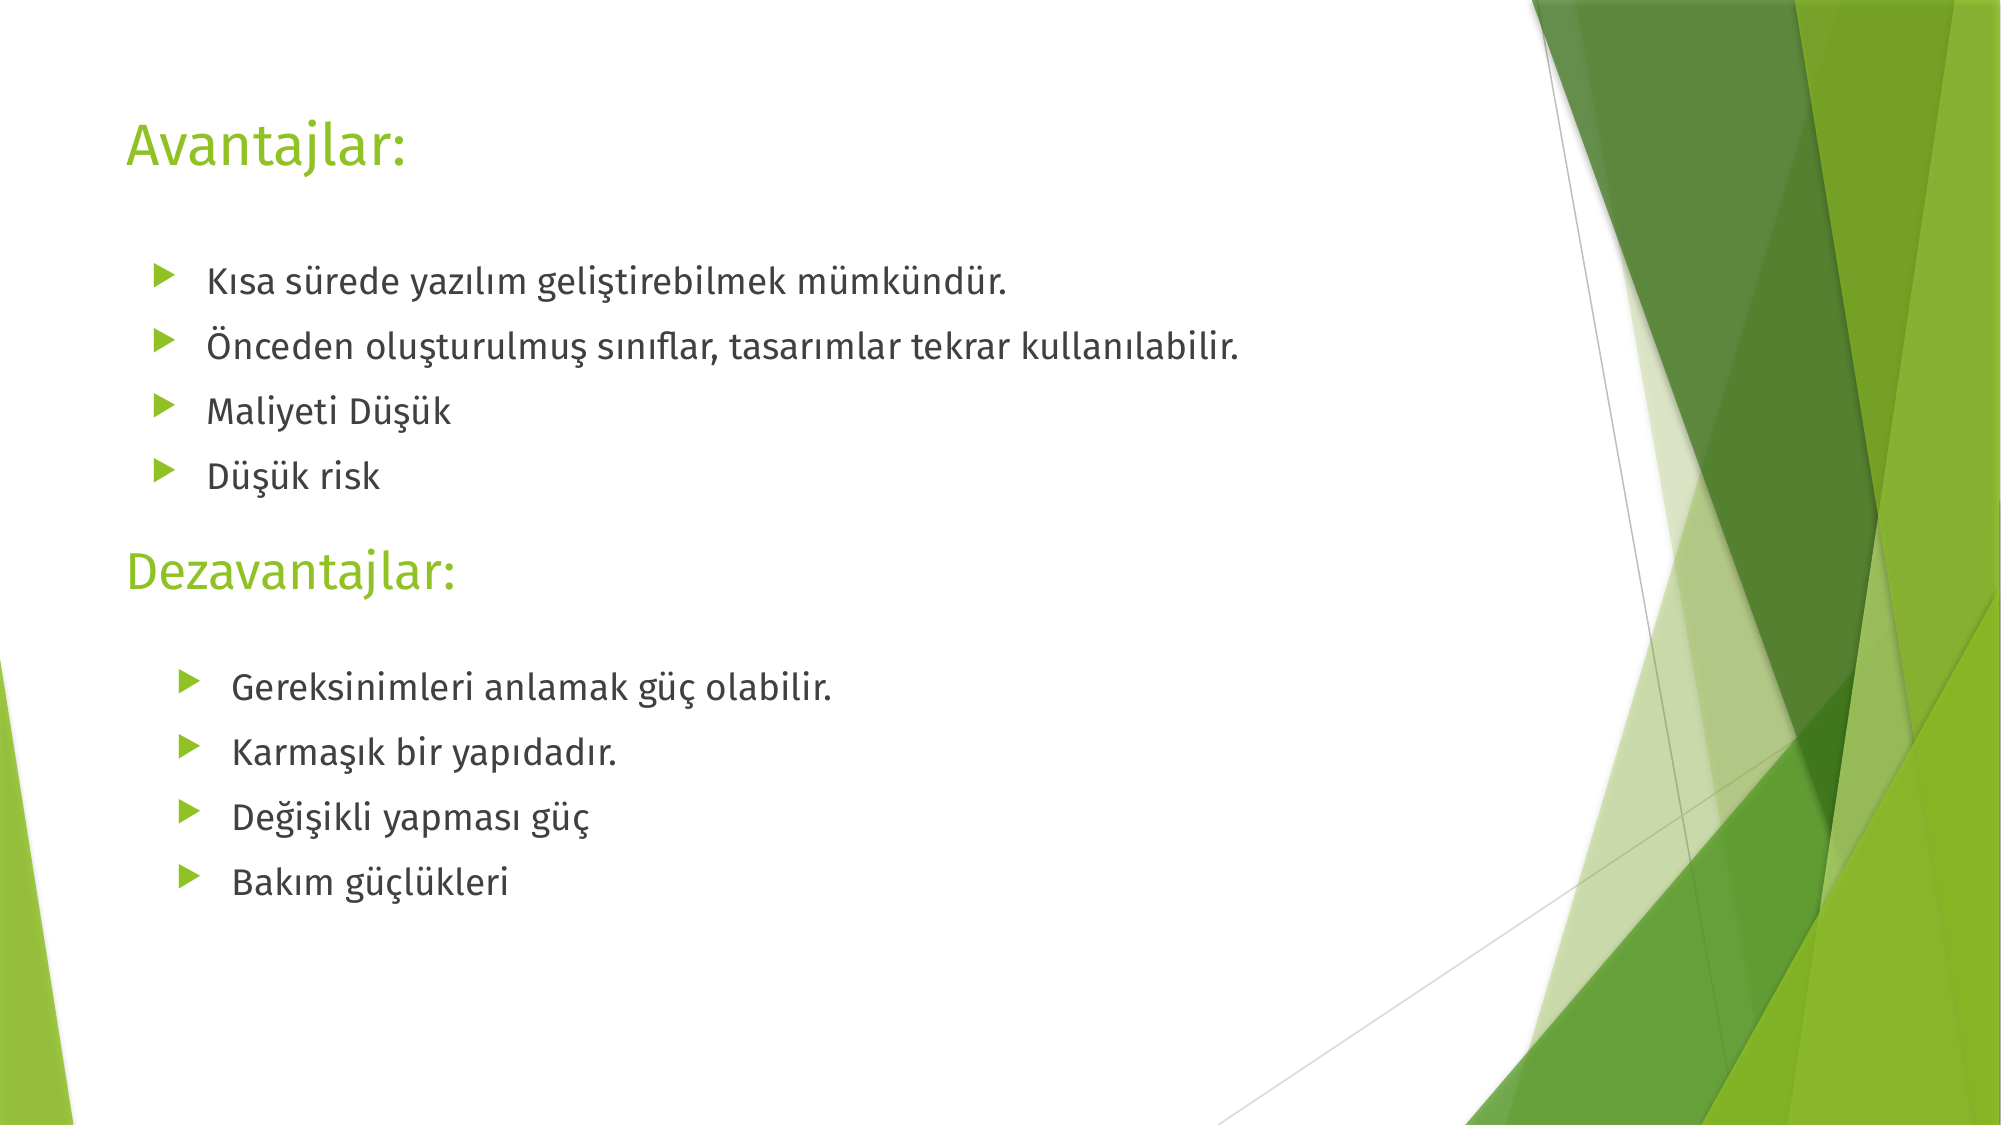

# Avantajlar:
Kısa sürede yazılım geliştirebilmek mümkündür.
Önceden oluşturulmuş sınıflar, tasarımlar tekrar kullanılabilir.
Maliyeti Düşük
Düşük risk
Dezavantajlar:
Gereksinimleri anlamak güç olabilir.
Karmaşık bir yapıdadır.
Değişikli yapması güç
Bakım güçlükleri